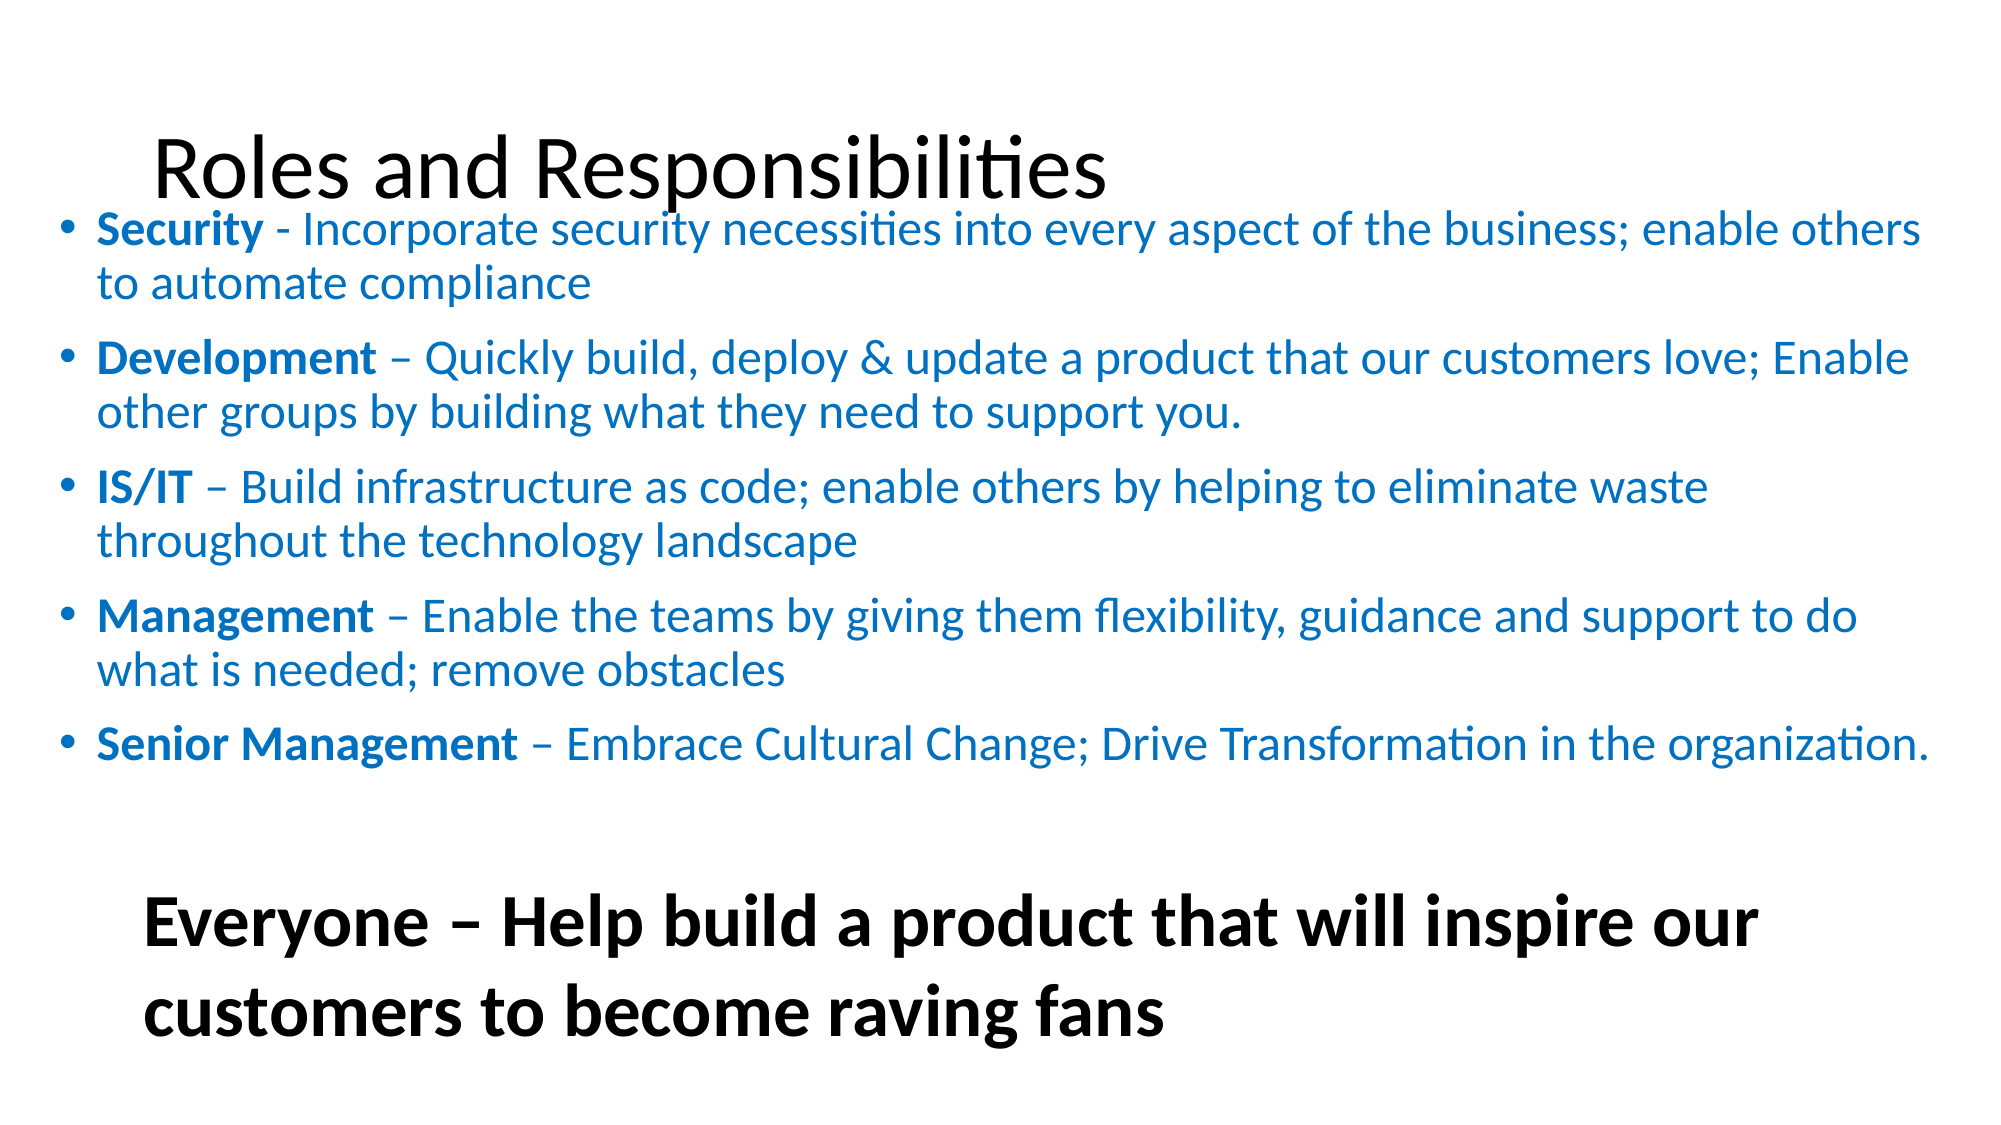

# Roles and Responsibilities
Security - Incorporate security necessities into every aspect of the business; enable others to automate compliance
Development – Quickly build, deploy & update a product that our customers love; Enable other groups by building what they need to support you.
IS/IT – Build infrastructure as code; enable others by helping to eliminate waste throughout the technology landscape
Management – Enable the teams by giving them flexibility, guidance and support to do what is needed; remove obstacles
Senior Management – Embrace Cultural Change; Drive Transformation in the organization.
Everyone – Help build a product that will inspire our customers to become raving fans